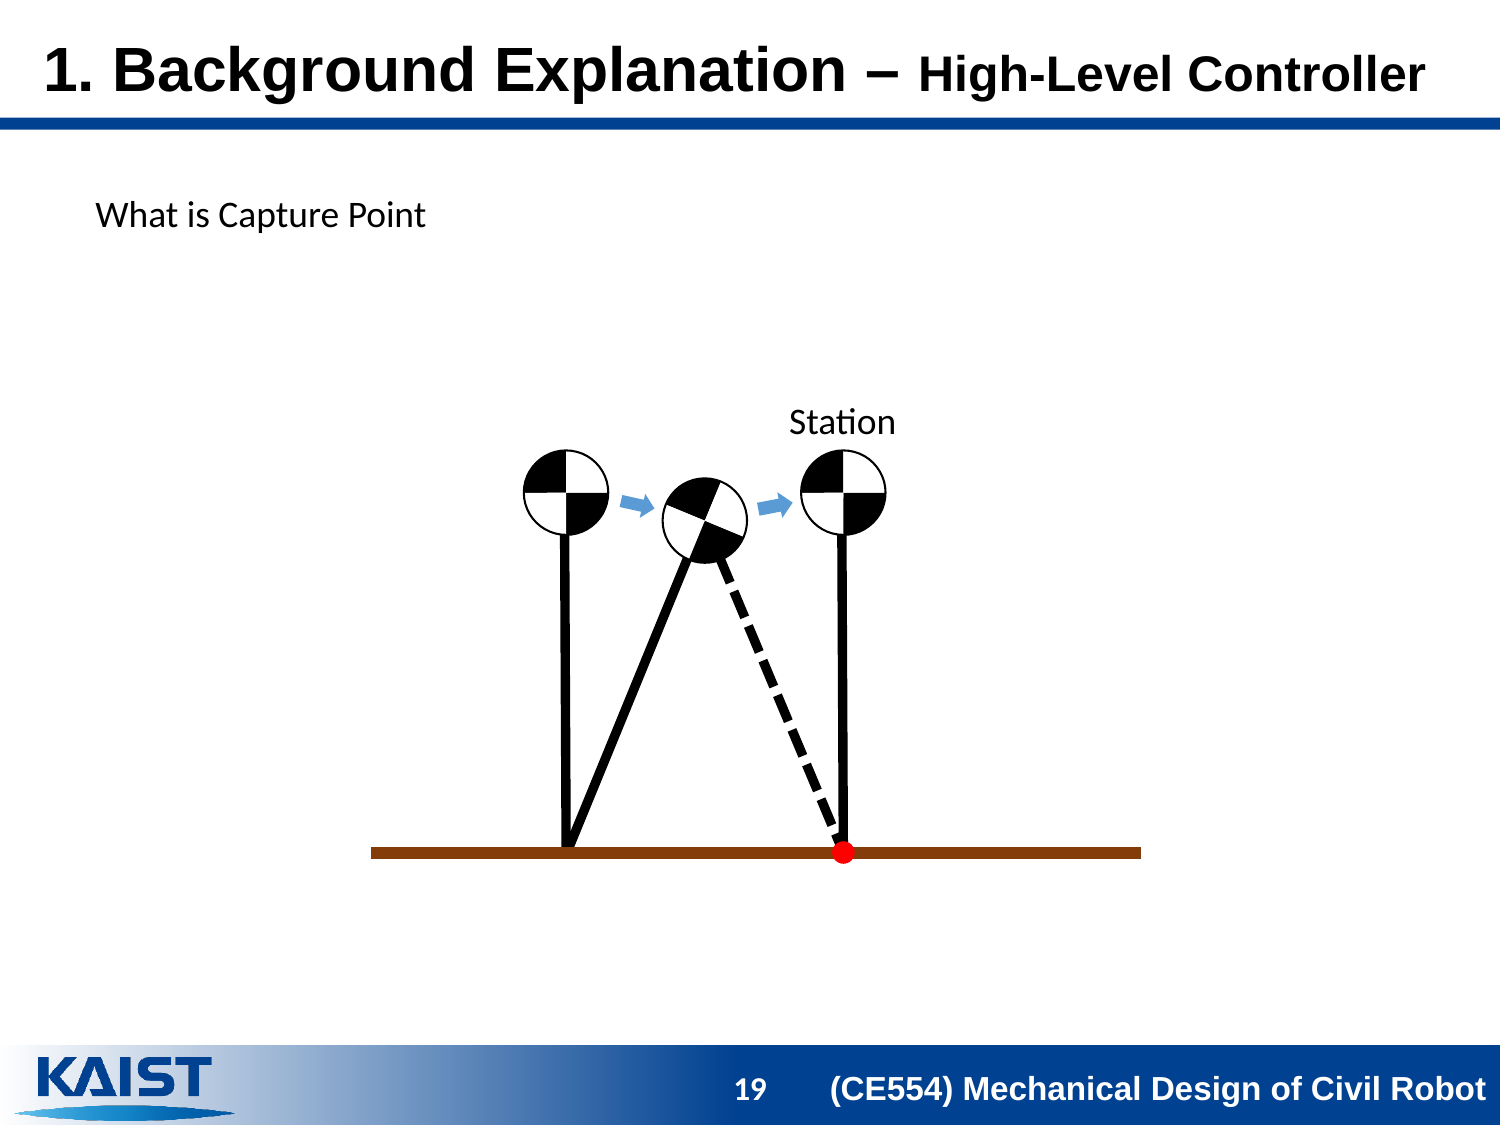

# 1. Background Explanation – High-Level Controller
What is Capture Point
Station